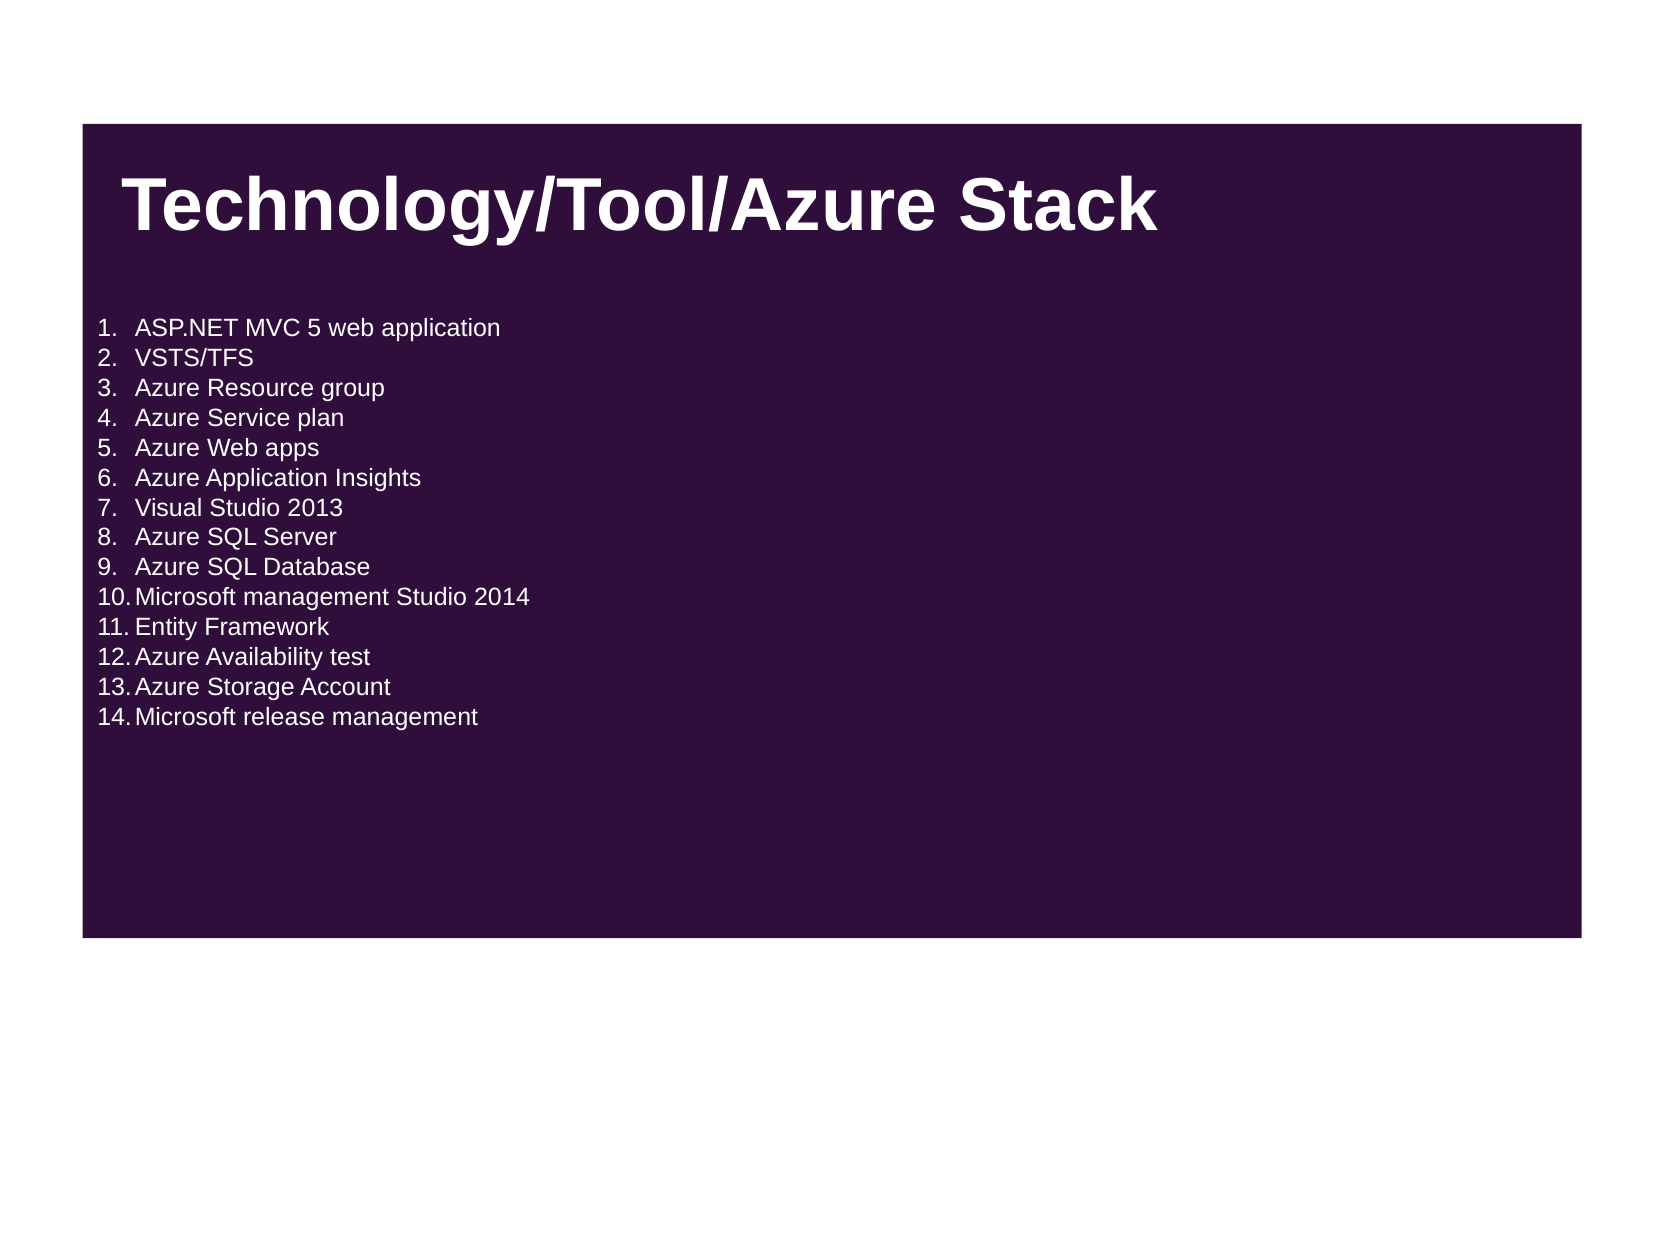

ASP.NET MVC 5 web application
VSTS/TFS
Azure Resource group
Azure Service plan
Azure Web apps
Azure Application Insights
Visual Studio 2013
Azure SQL Server
Azure SQL Database
Microsoft management Studio 2014
Entity Framework
Azure Availability test
Azure Storage Account
Microsoft release management
Technology/Tool/Azure Stack